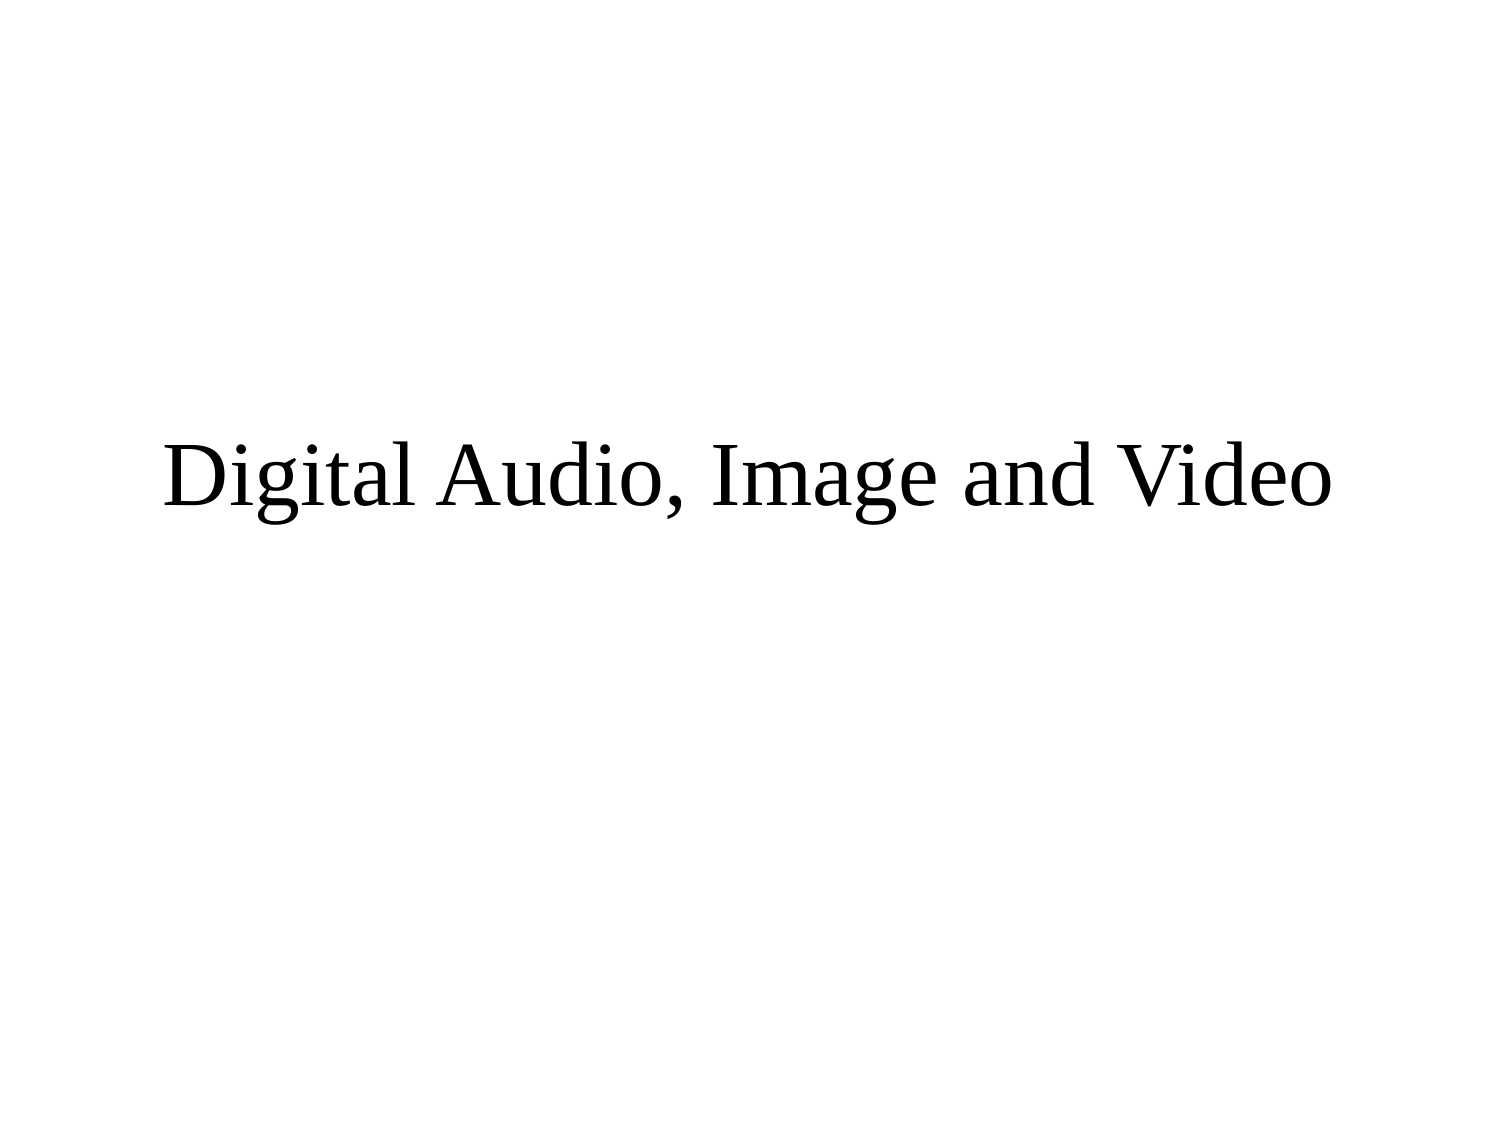

# Digital Audio, Image and Video
16